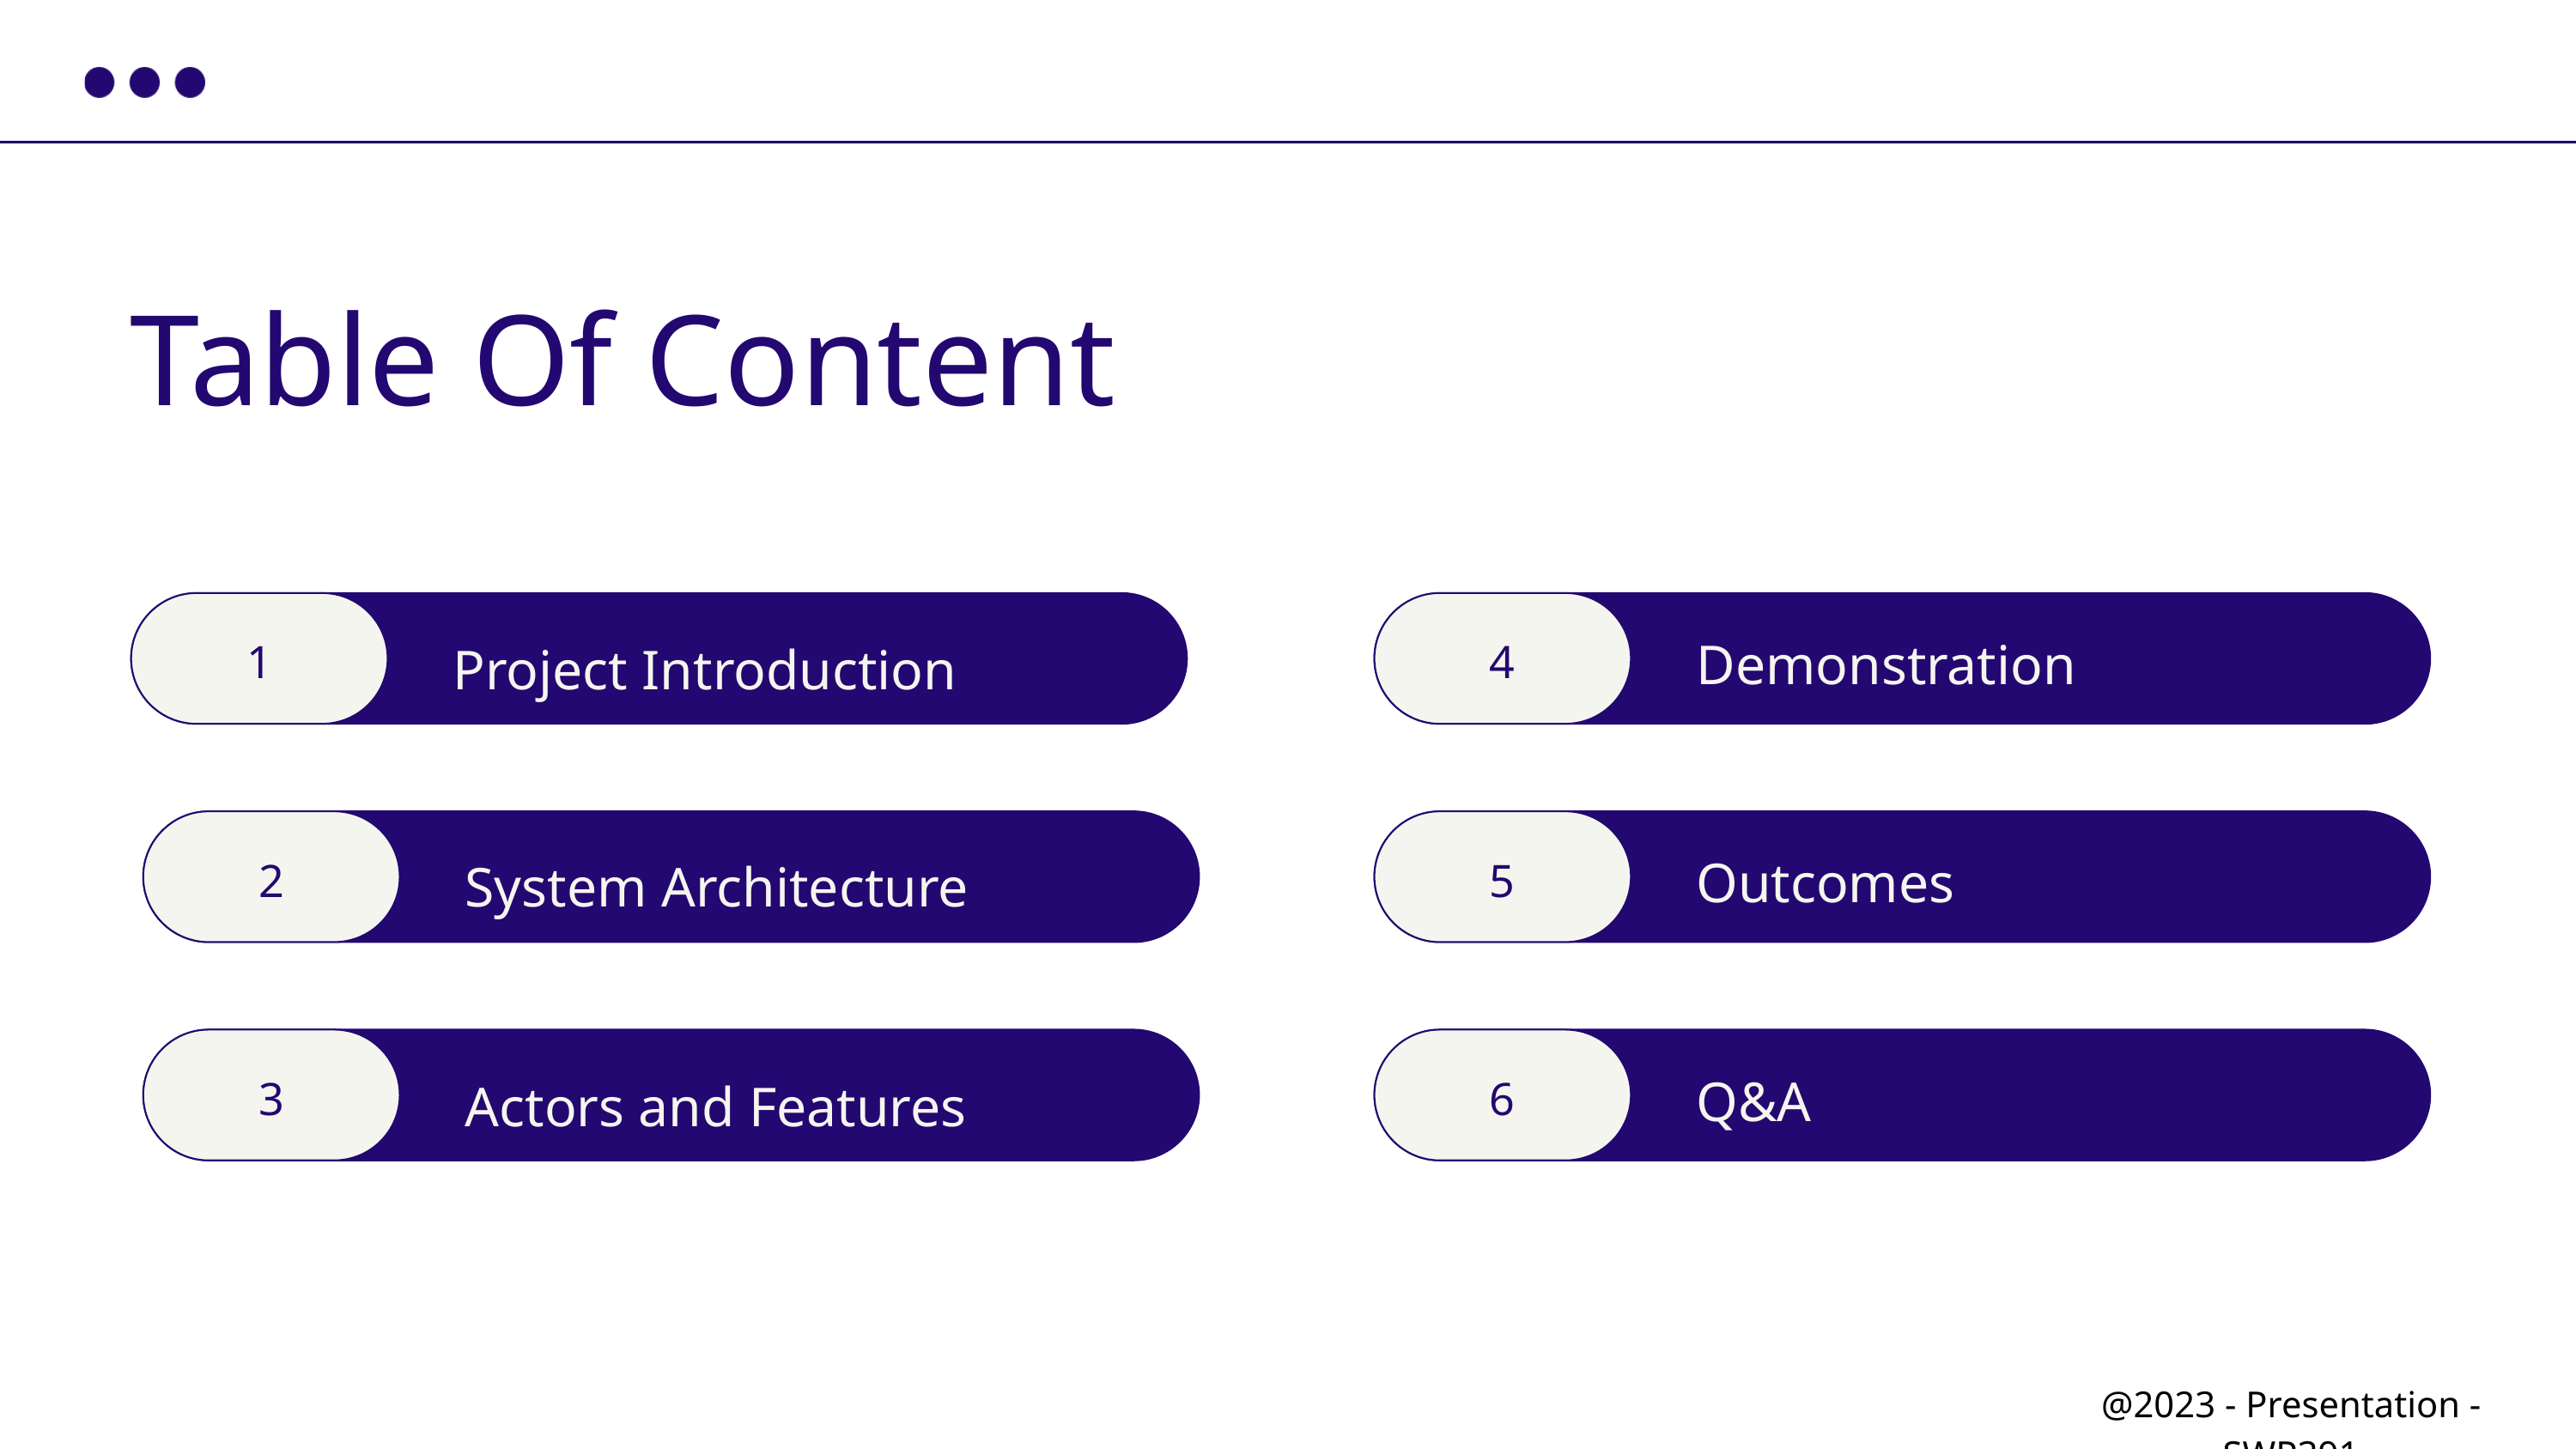

Table Of Content

Demonstration
1
4
Project Introduction

Outcomes
System Architecture
2
5

Q&A
3
6
Actors and Features
@2023 - Presentation - SWP391